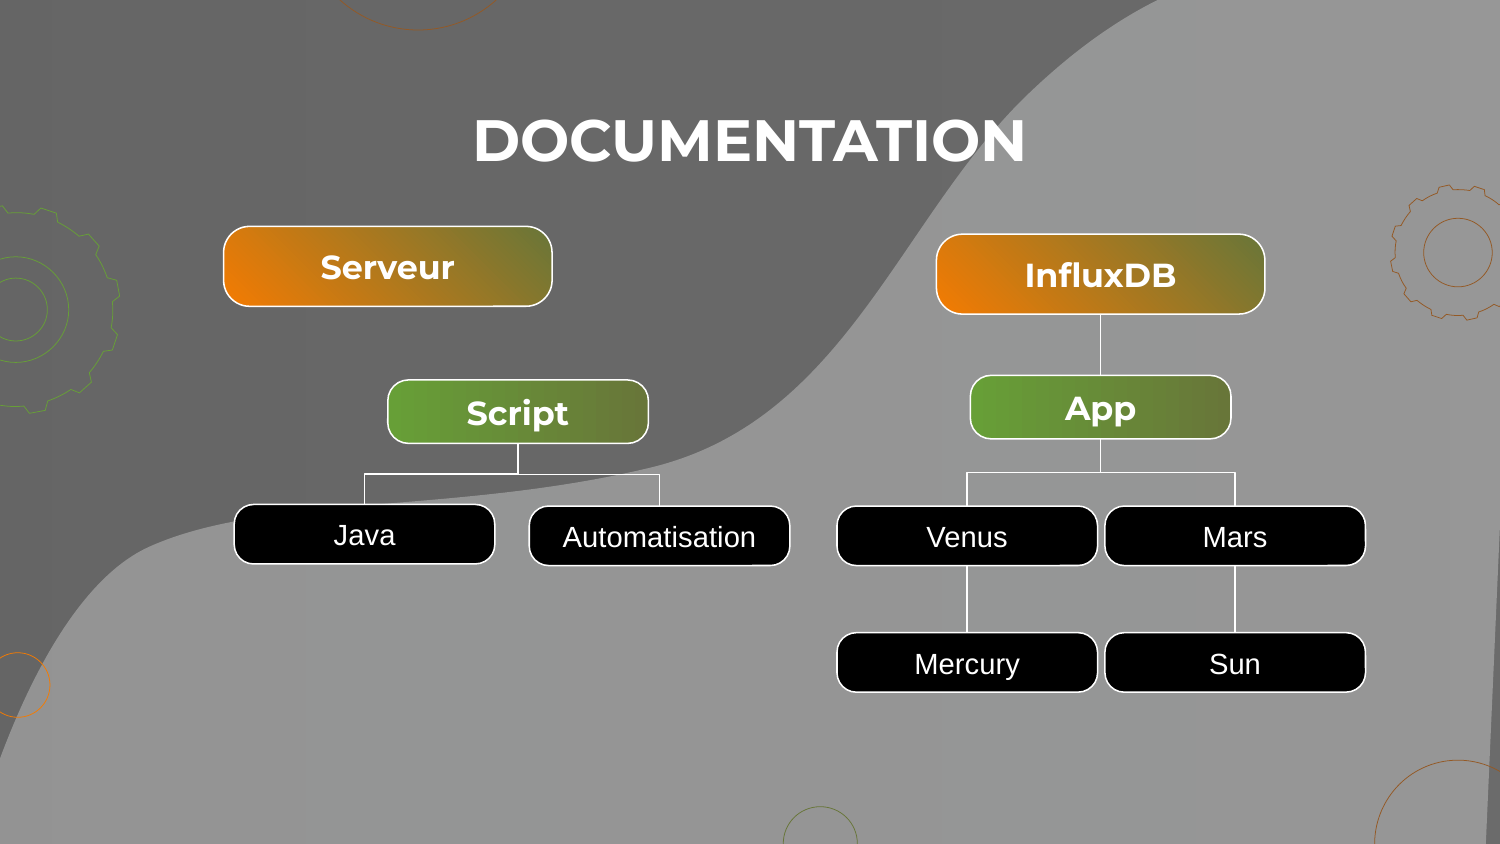

# DOCUMENTATION
Serveur
InfluxDB
App
Script
Java
Automatisation
Venus
Mars
Mercury
Sun